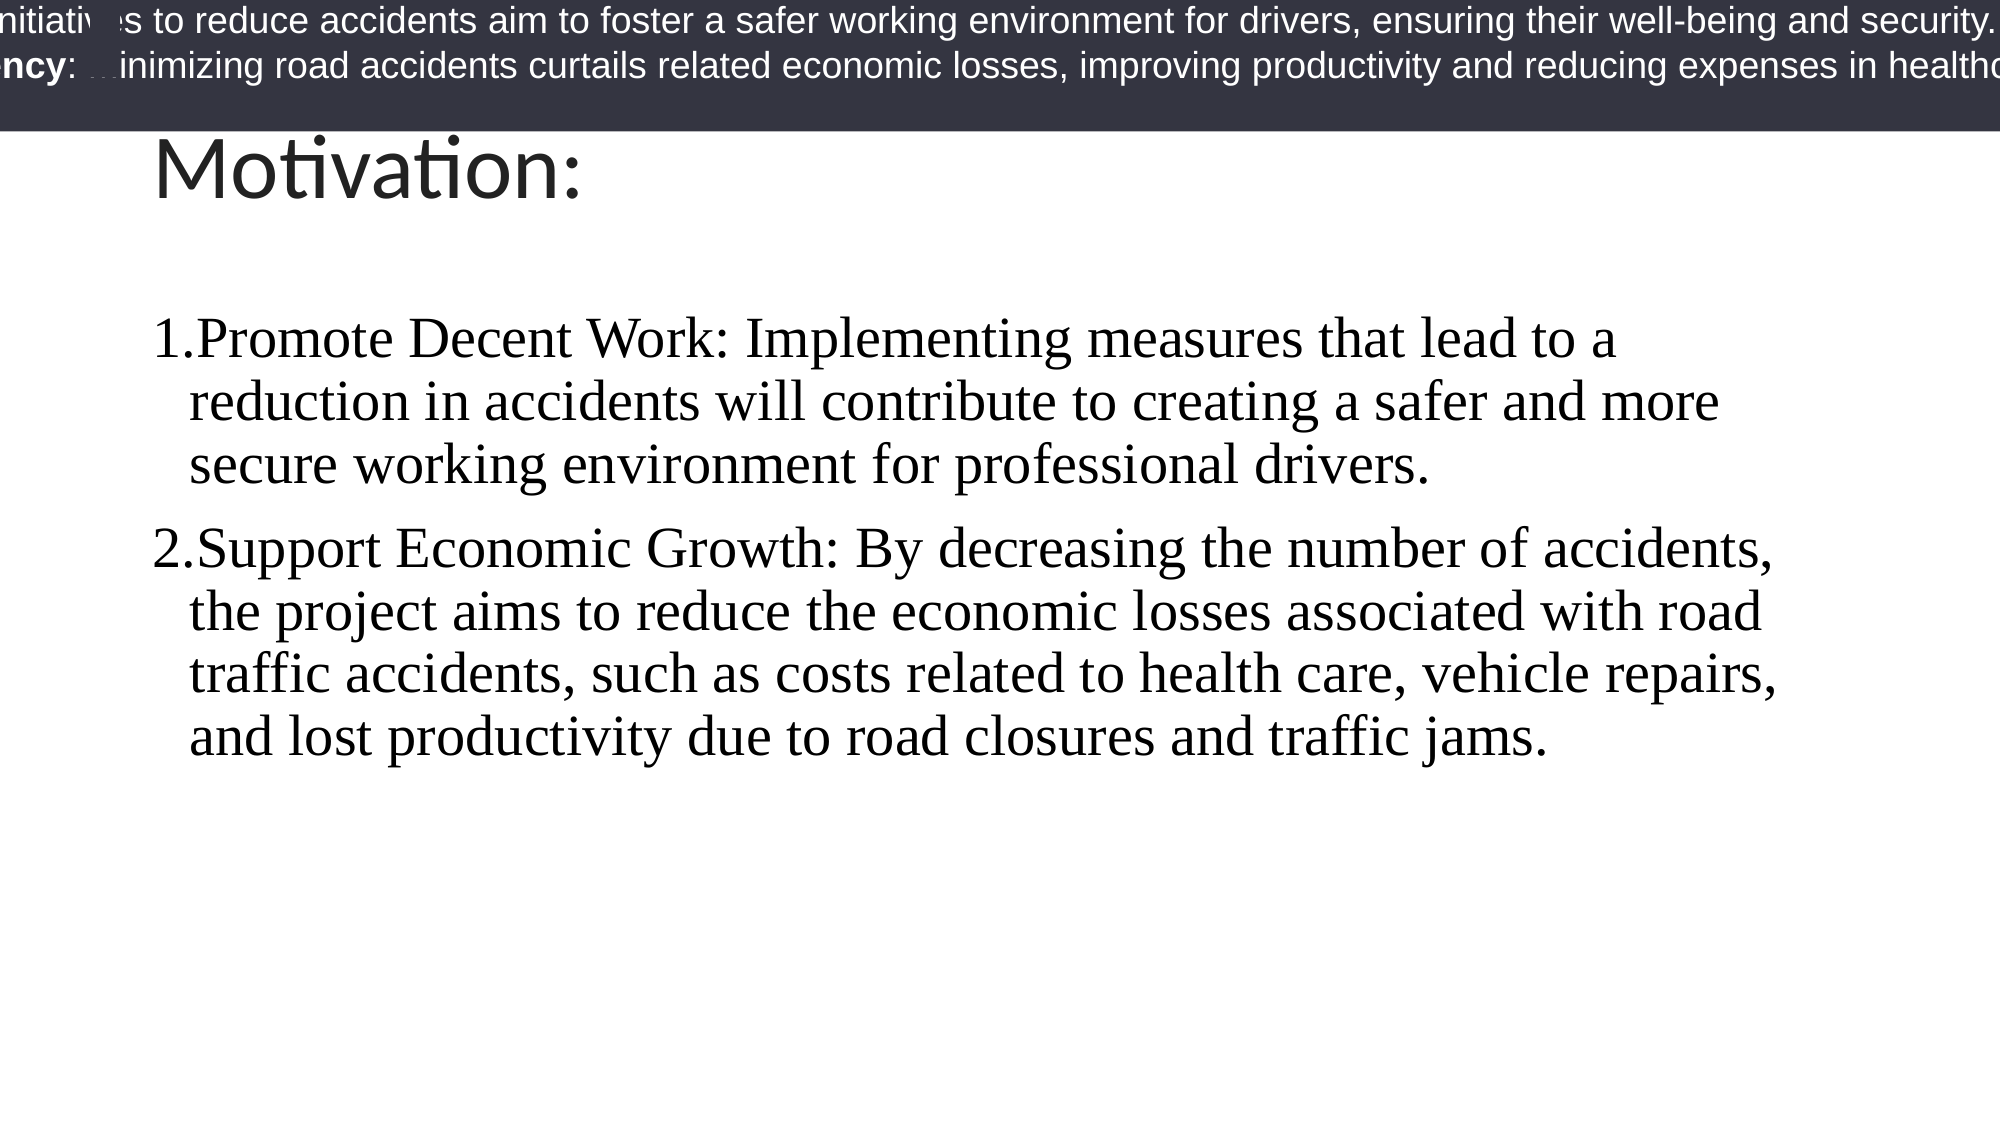

Enhance Work Safety: Initiatives to reduce accidents aim to foster a safer working environment for drivers, ensuring their well-being and security.
Boost Economic Efficiency: Minimizing road accidents curtails related economic losses, improving productivity and reducing expenses in healthcare and vehicle maintenance.

Enhance Work Safety: Initiatives to reduce accidents aim to foster a safer working environment for drivers, ensuring their well-being and security.
Boost Economic Efficiency: Minimizing road accidents curtails related economic losses, improving productivity and reducing expenses in healthcare and vehicle maintenance.

# Motivation:
Promote Decent Work: Implementing measures that lead to a reduction in accidents will contribute to creating a safer and more secure working environment for professional drivers.
Support Economic Growth: By decreasing the number of accidents, the project aims to reduce the economic losses associated with road traffic accidents, such as costs related to health care, vehicle repairs, and lost productivity due to road closures and traffic jams.